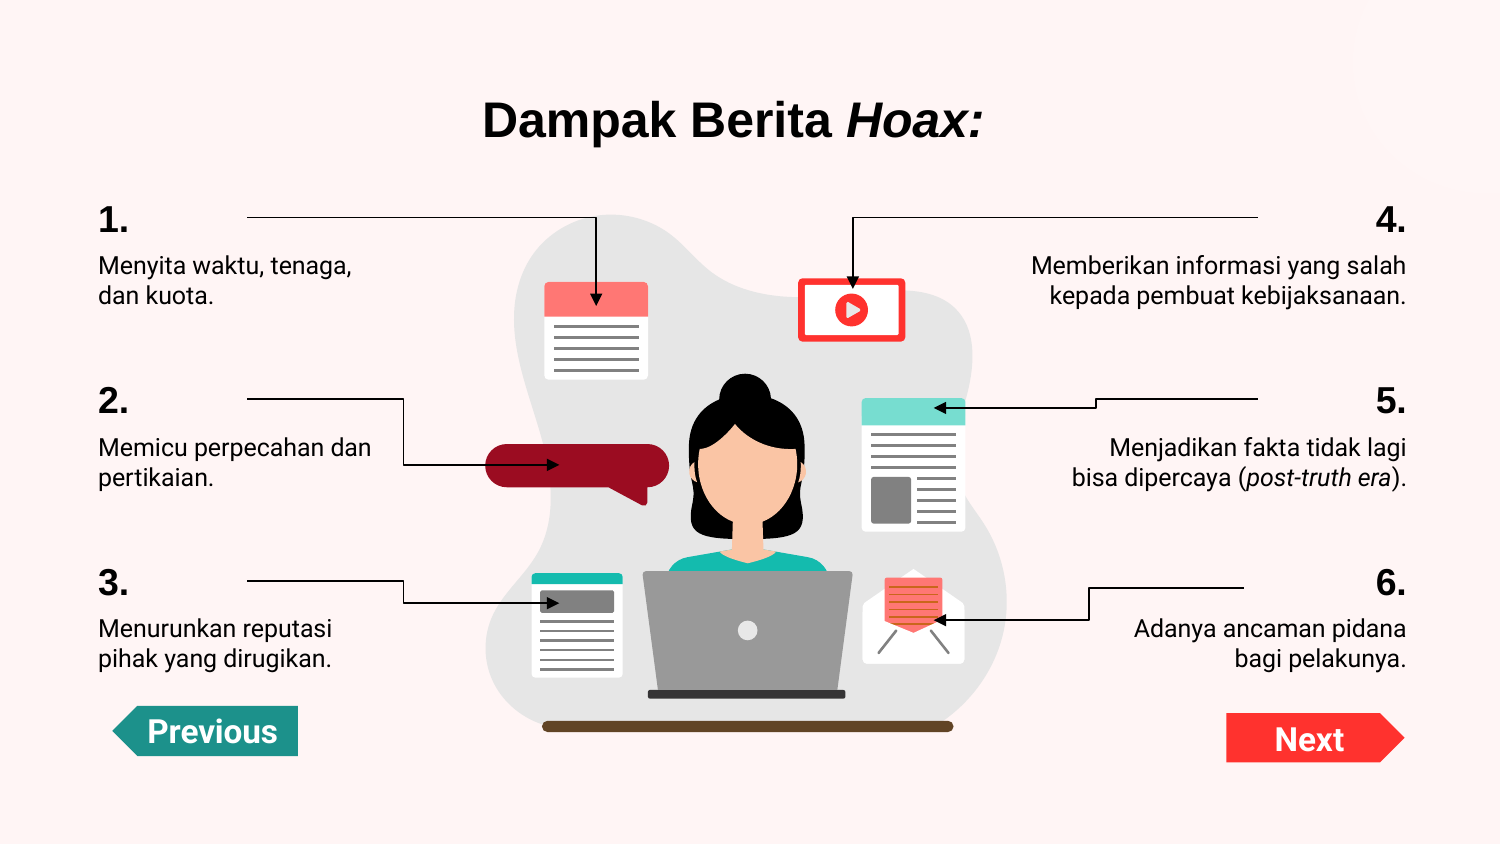

# Dampak Berita Hoax:
1.
Menyita waktu, tenaga, dan kuota.
4.
Memberikan informasi yang salah kepada pembuat kebijaksanaan.

2.
Memicu perpecahan dan pertikaian.
5.
Menjadikan fakta tidak lagi bisa dipercaya (post-truth era).

3.
Menurunkan reputasi pihak yang dirugikan.

6.
Adanya ancaman pidana bagi pelakunya.

Previous

Next